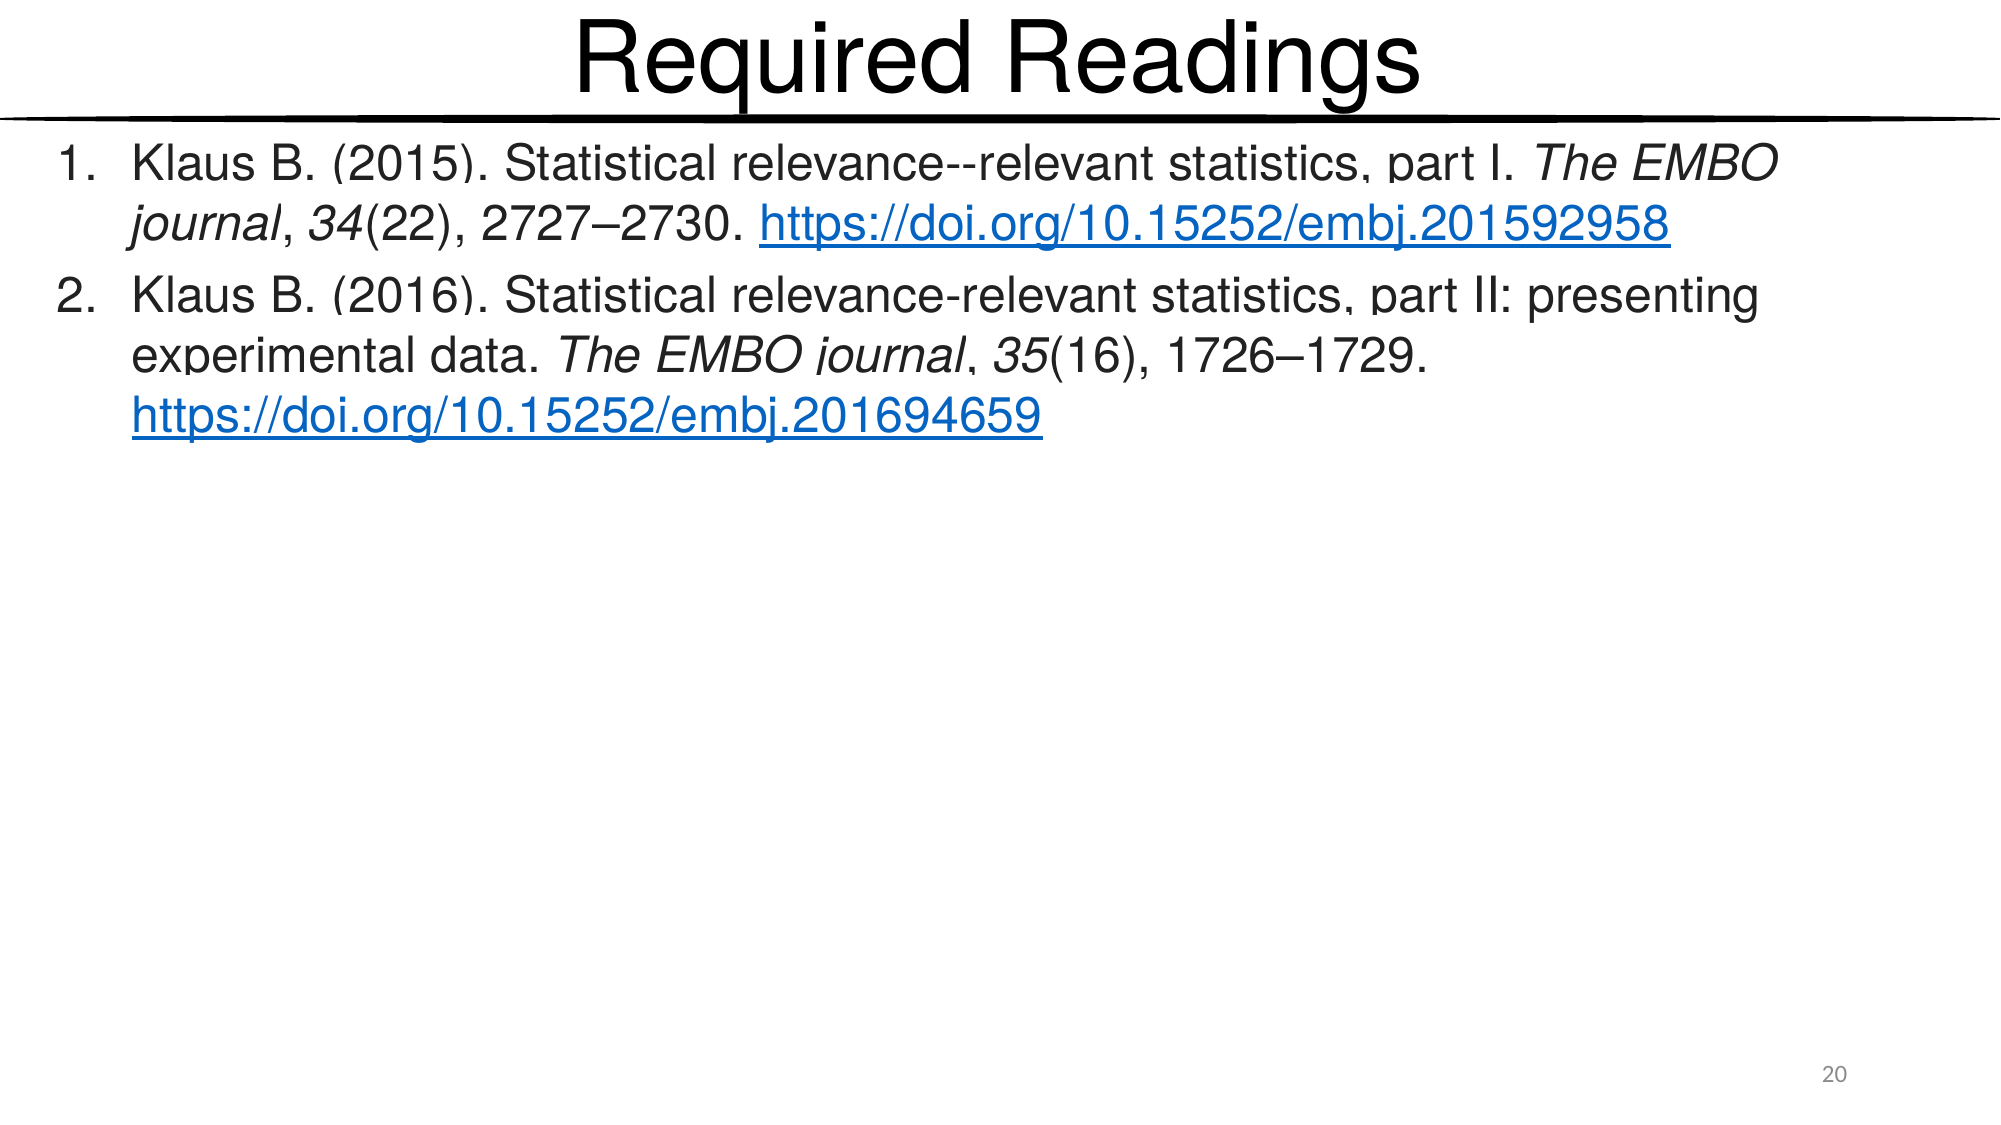

# Required Readings

Klaus B. (2015). Statistical relevance--relevant statistics, part I. The EMBO journal, 34(22), 2727–2730. https://doi.org/10.15252/embj.201592958
Klaus B. (2016). Statistical relevance-relevant statistics, part II: presenting experimental data. The EMBO journal, 35(16), 1726–1729. https://doi.org/10.15252/embj.201694659
20